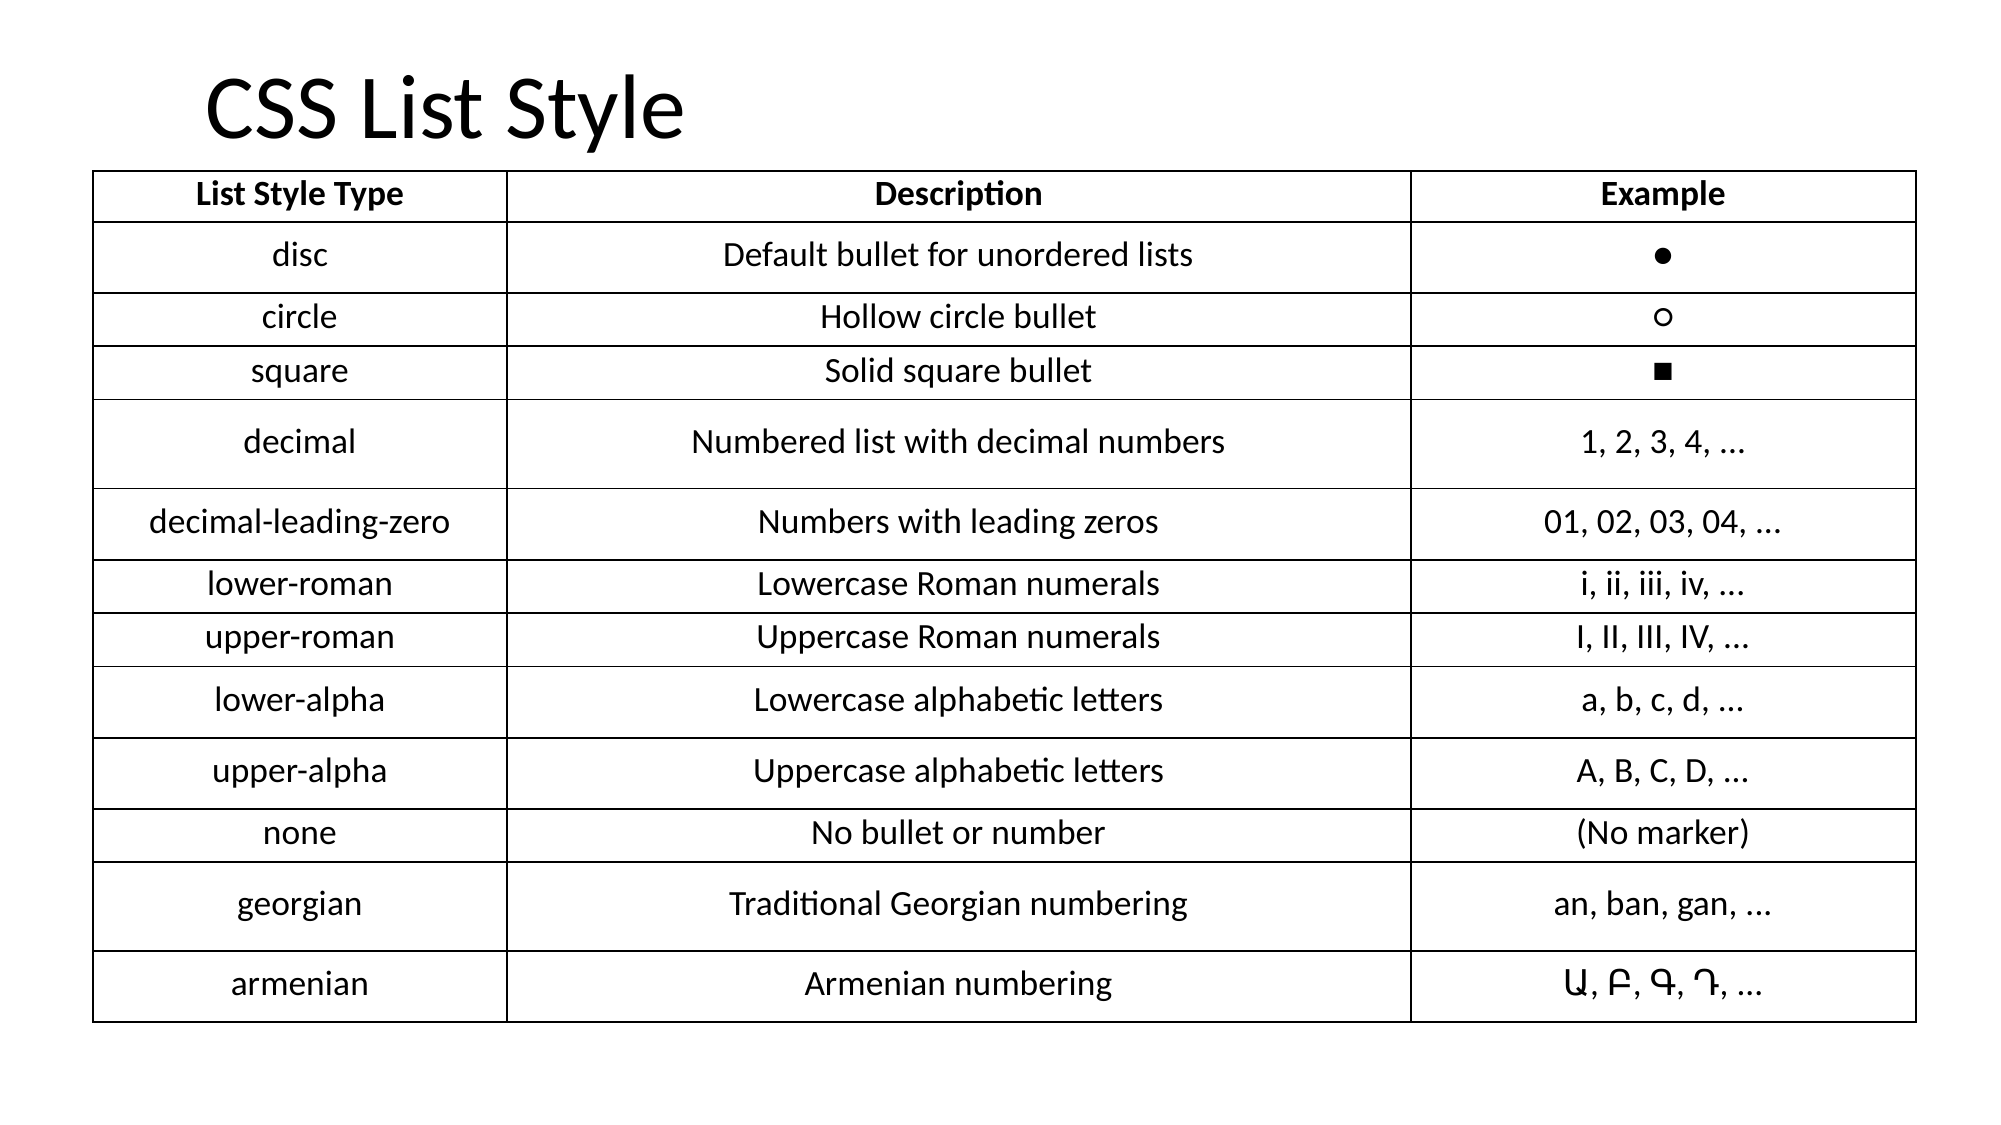

# CSS List Style
| List Style Type | Description | Example |
| --- | --- | --- |
| disc | Default bullet for unordered lists | ● |
| circle | Hollow circle bullet | ○ |
| square | Solid square bullet | ■ |
| decimal | Numbered list with decimal numbers | 1, 2, 3, 4, ... |
| decimal-leading-zero | Numbers with leading zeros | 01, 02, 03, 04, ... |
| lower-roman | Lowercase Roman numerals | i, ii, iii, iv, ... |
| upper-roman | Uppercase Roman numerals | I, II, III, IV, ... |
| lower-alpha | Lowercase alphabetic letters | a, b, c, d, ... |
| upper-alpha | Uppercase alphabetic letters | A, B, C, D, ... |
| none | No bullet or number | (No marker) |
| georgian | Traditional Georgian numbering | an, ban, gan, ... |
| armenian | Armenian numbering | Ա, Բ, Գ, Դ, ... |